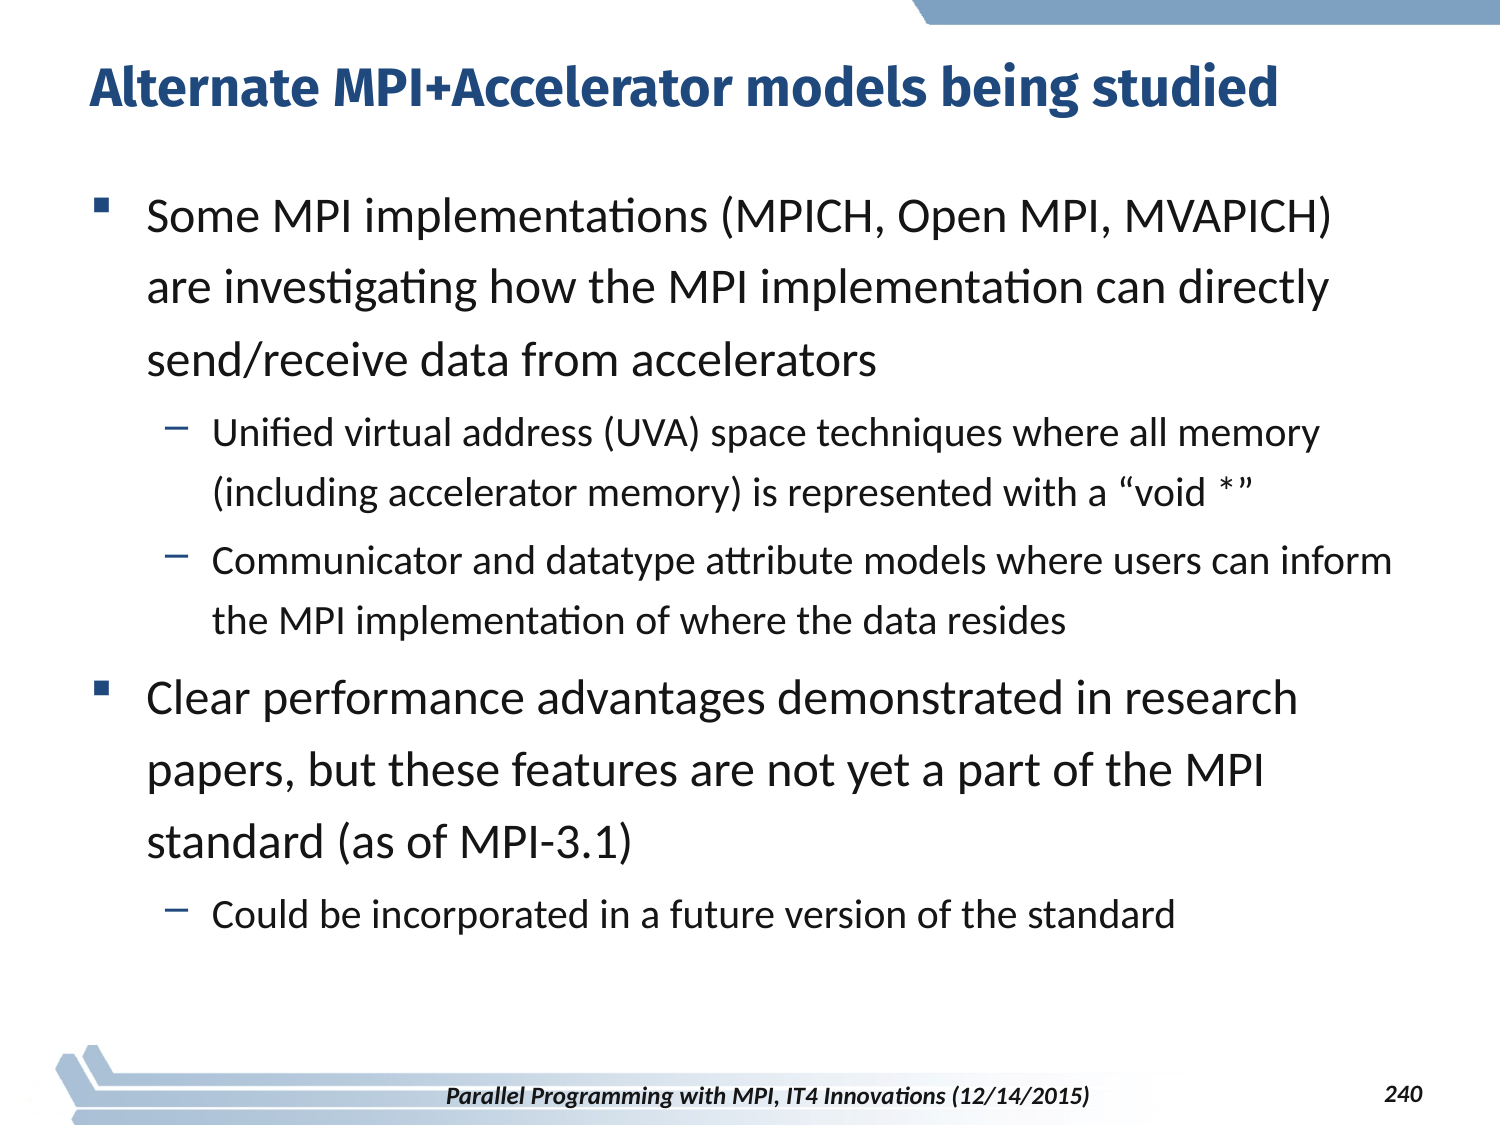

# Alternate MPI+Accelerator models being studied
Some MPI implementations (MPICH, Open MPI, MVAPICH) are investigating how the MPI implementation can directly send/receive data from accelerators
Unified virtual address (UVA) space techniques where all memory (including accelerator memory) is represented with a “void *”
Communicator and datatype attribute models where users can inform the MPI implementation of where the data resides
Clear performance advantages demonstrated in research papers, but these features are not yet a part of the MPI standard (as of MPI-3.1)
Could be incorporated in a future version of the standard
240
Parallel Programming with MPI, IT4 Innovations (12/14/2015)